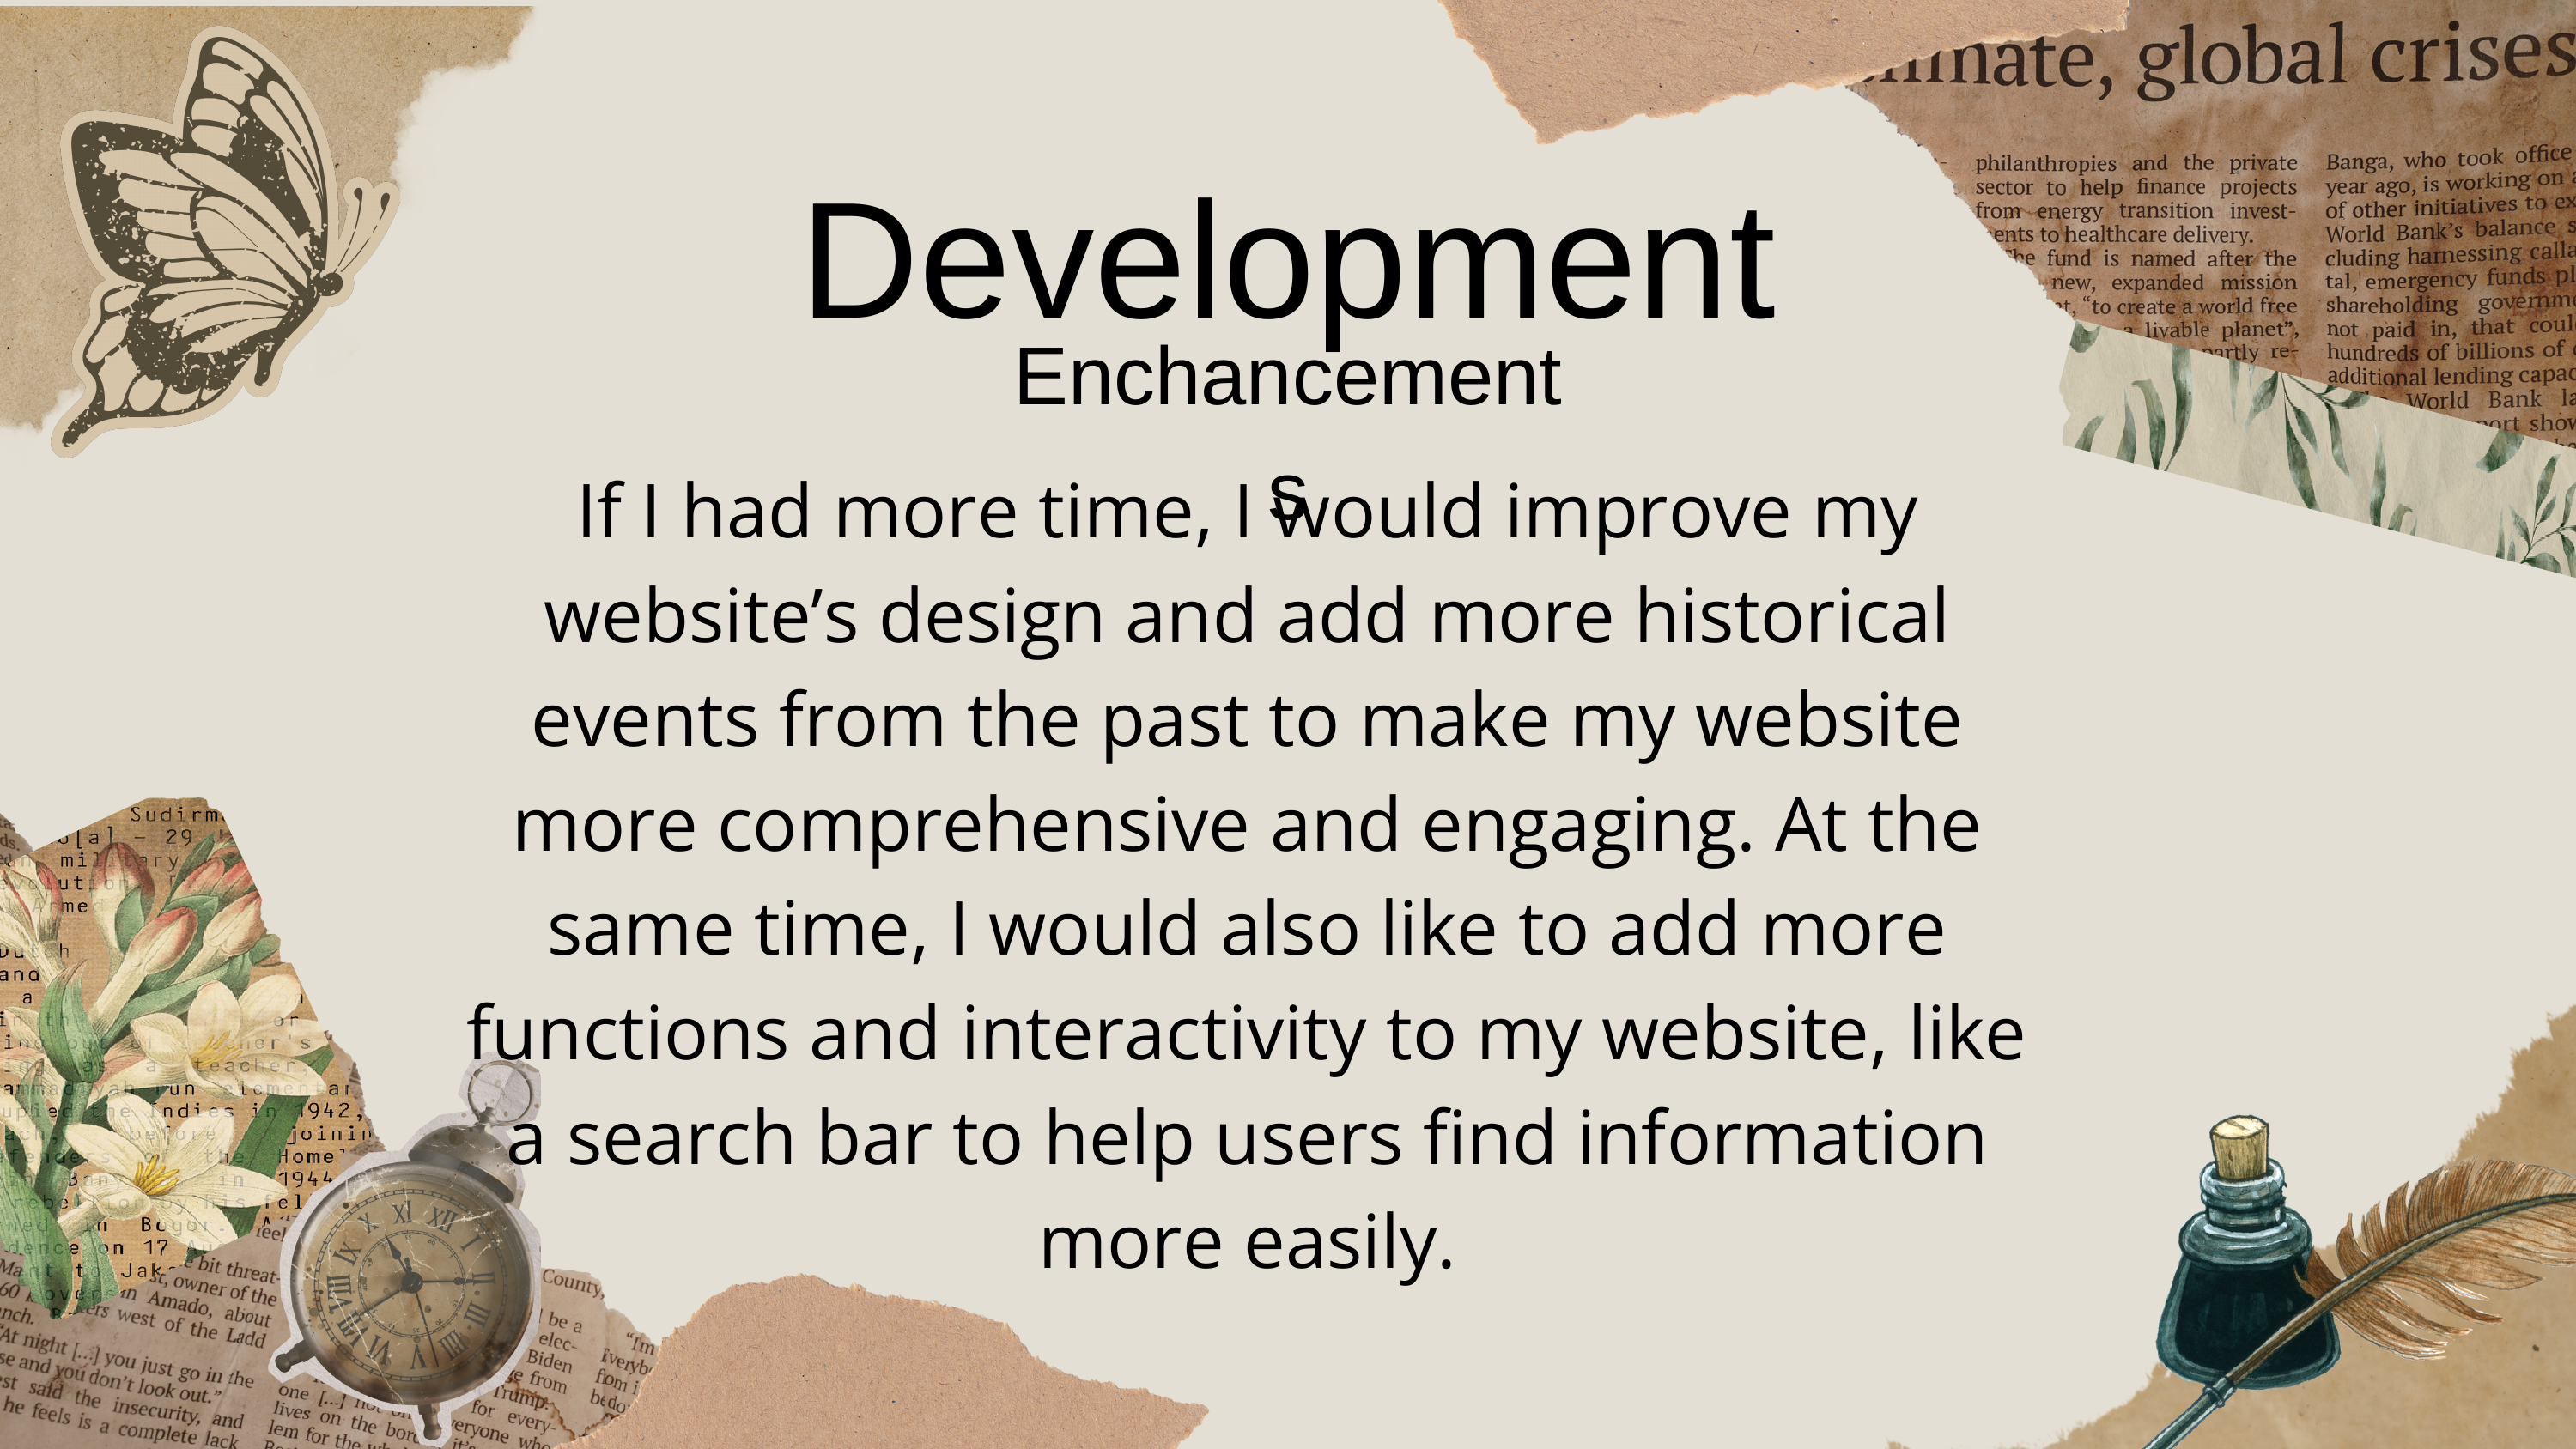

Development
Enchancements

If I had more time, I would improve my website’s design and add more historical events from the past to make my website more comprehensive and engaging. At the same time, I would also like to add more functions and interactivity to my website, like a search bar to help users find information more easily.